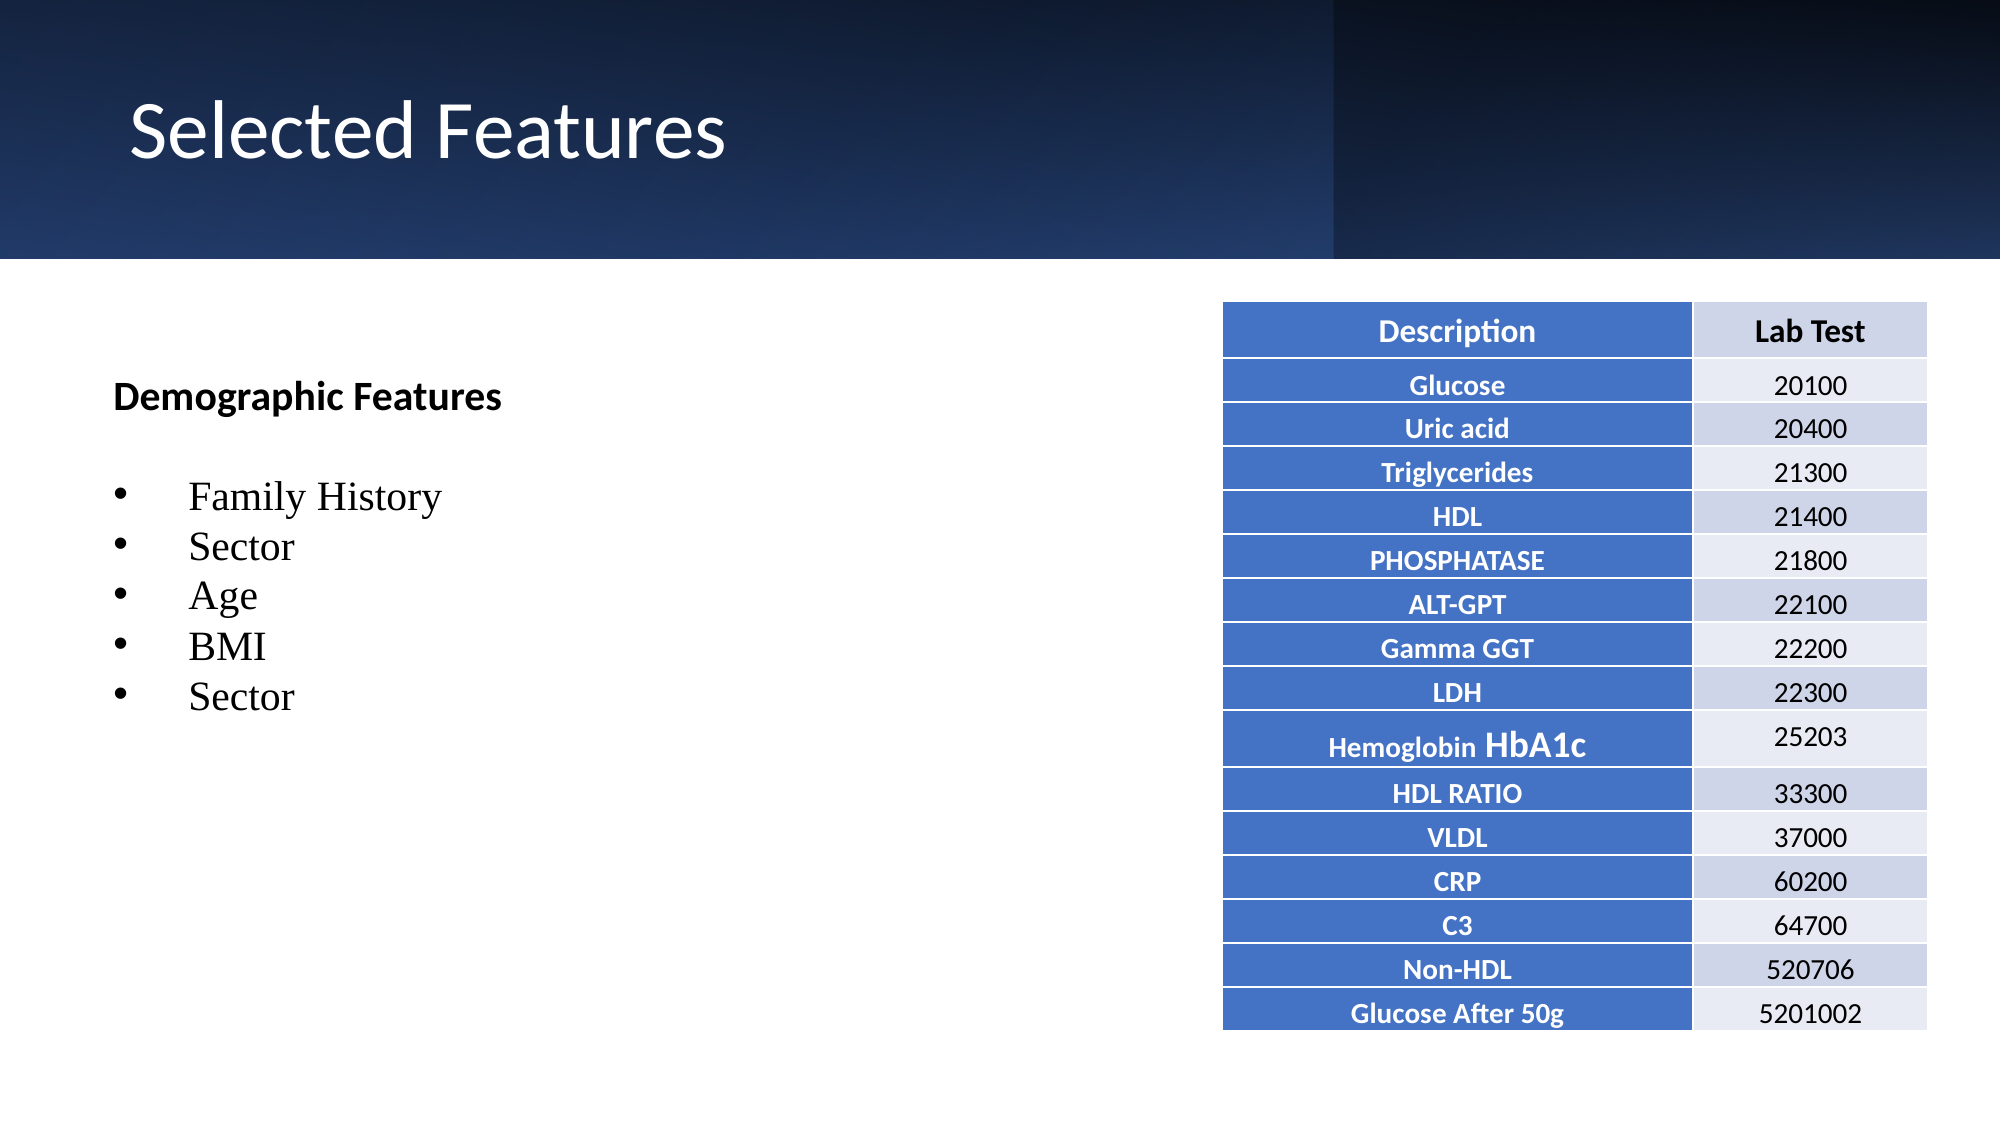

# Selected Features
| Description | Lab Test |
| --- | --- |
| Glucose | 20100 |
| Uric acid | 20400 |
| Triglycerides | 21300 |
| HDL | 21400 |
| PHOSPHATASE | 21800 |
| ALT-GPT | 22100 |
| Gamma GGT | 22200 |
| LDH | 22300 |
| Hemoglobin HbA1c | 25203 |
| HDL RATIO | 33300 |
| VLDL | 37000 |
| CRP | 60200 |
| C3 | 64700 |
| Non-HDL | 520706 |
| Glucose After 50g | 5201002 |
Demographic Features

Family History
Sector
Age
BMI
Sector